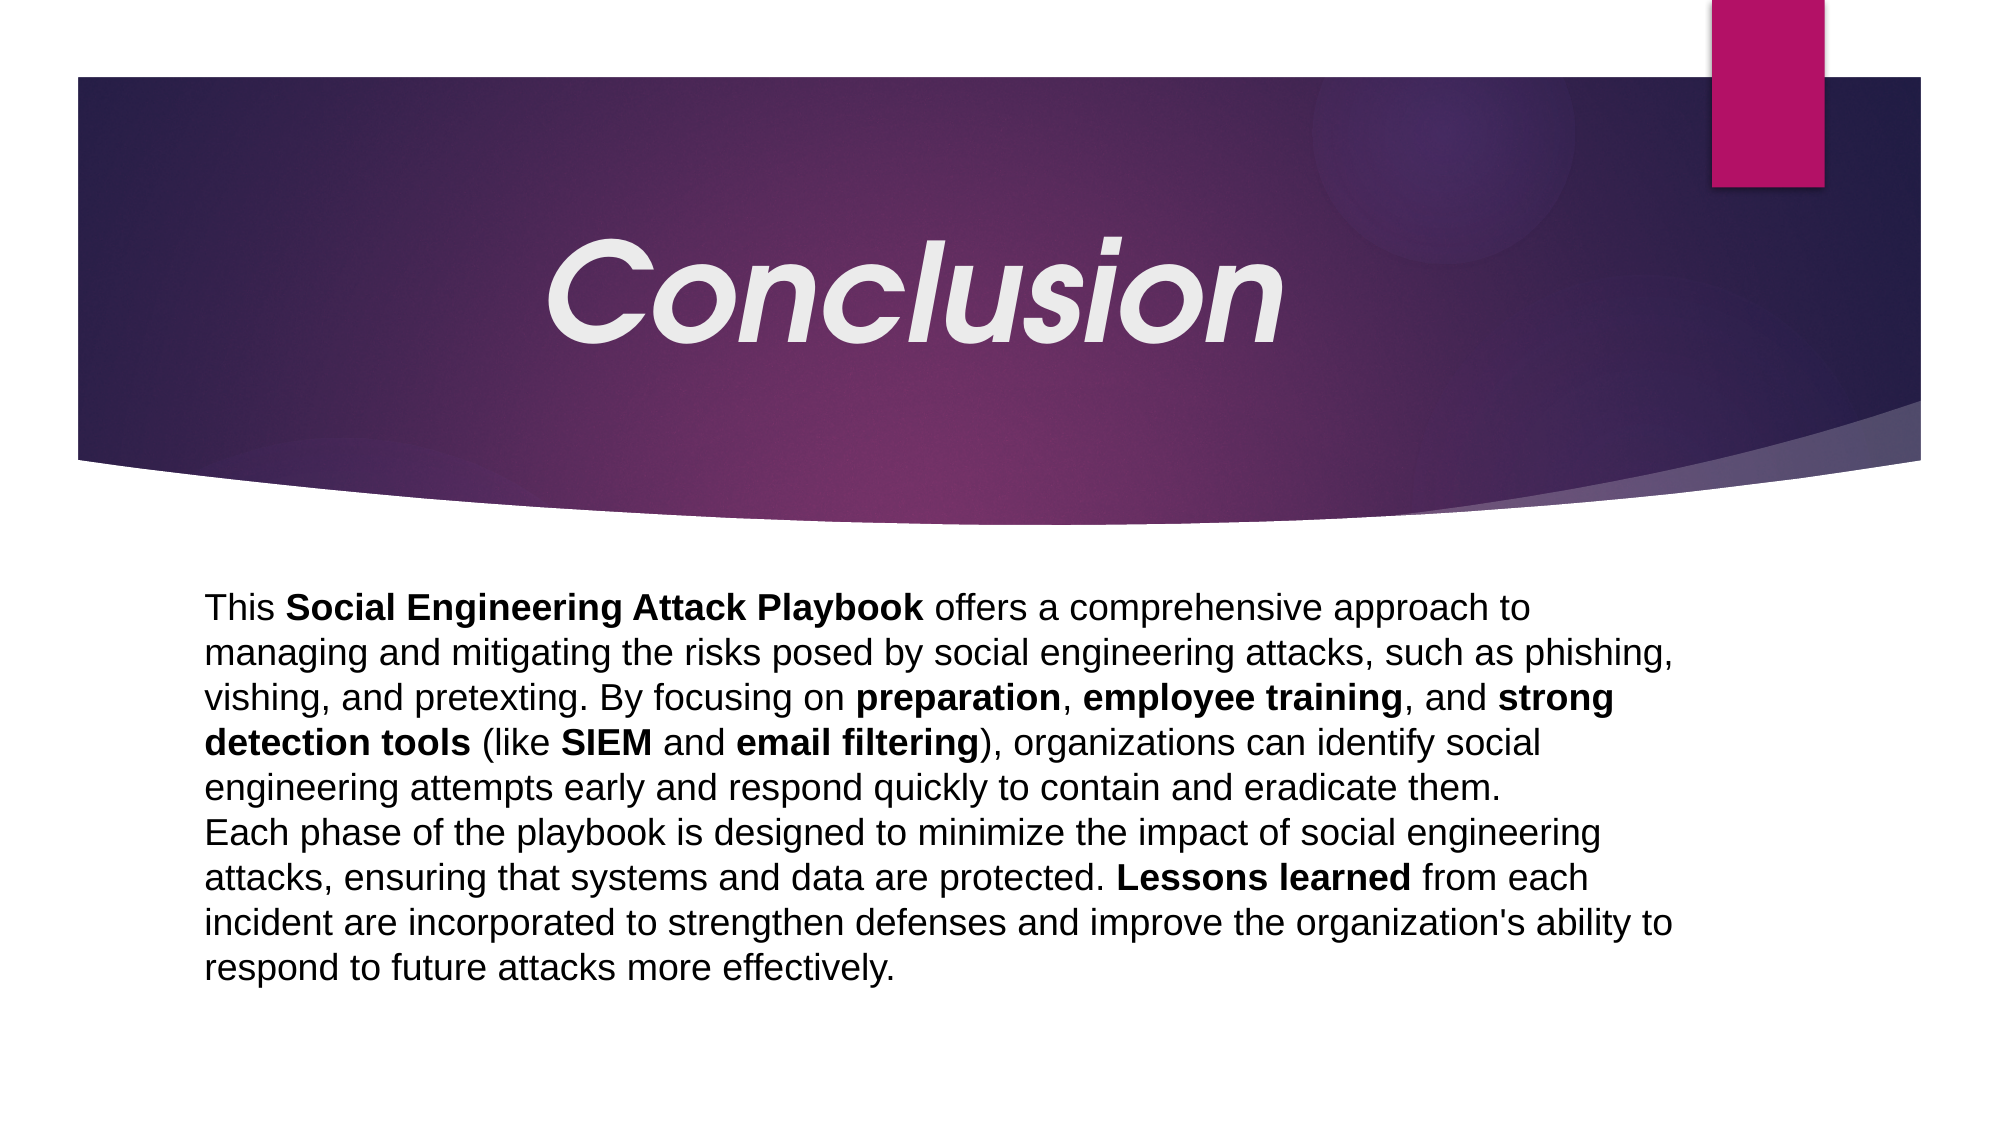

# Conclusion
This Social Engineering Attack Playbook offers a comprehensive approach to managing and mitigating the risks posed by social engineering attacks, such as phishing, vishing, and pretexting. By focusing on preparation, employee training, and strong detection tools (like SIEM and email filtering), organizations can identify social engineering attempts early and respond quickly to contain and eradicate them.
Each phase of the playbook is designed to minimize the impact of social engineering attacks, ensuring that systems and data are protected. Lessons learned from each incident are incorporated to strengthen defenses and improve the organization's ability to respond to future attacks more effectively.